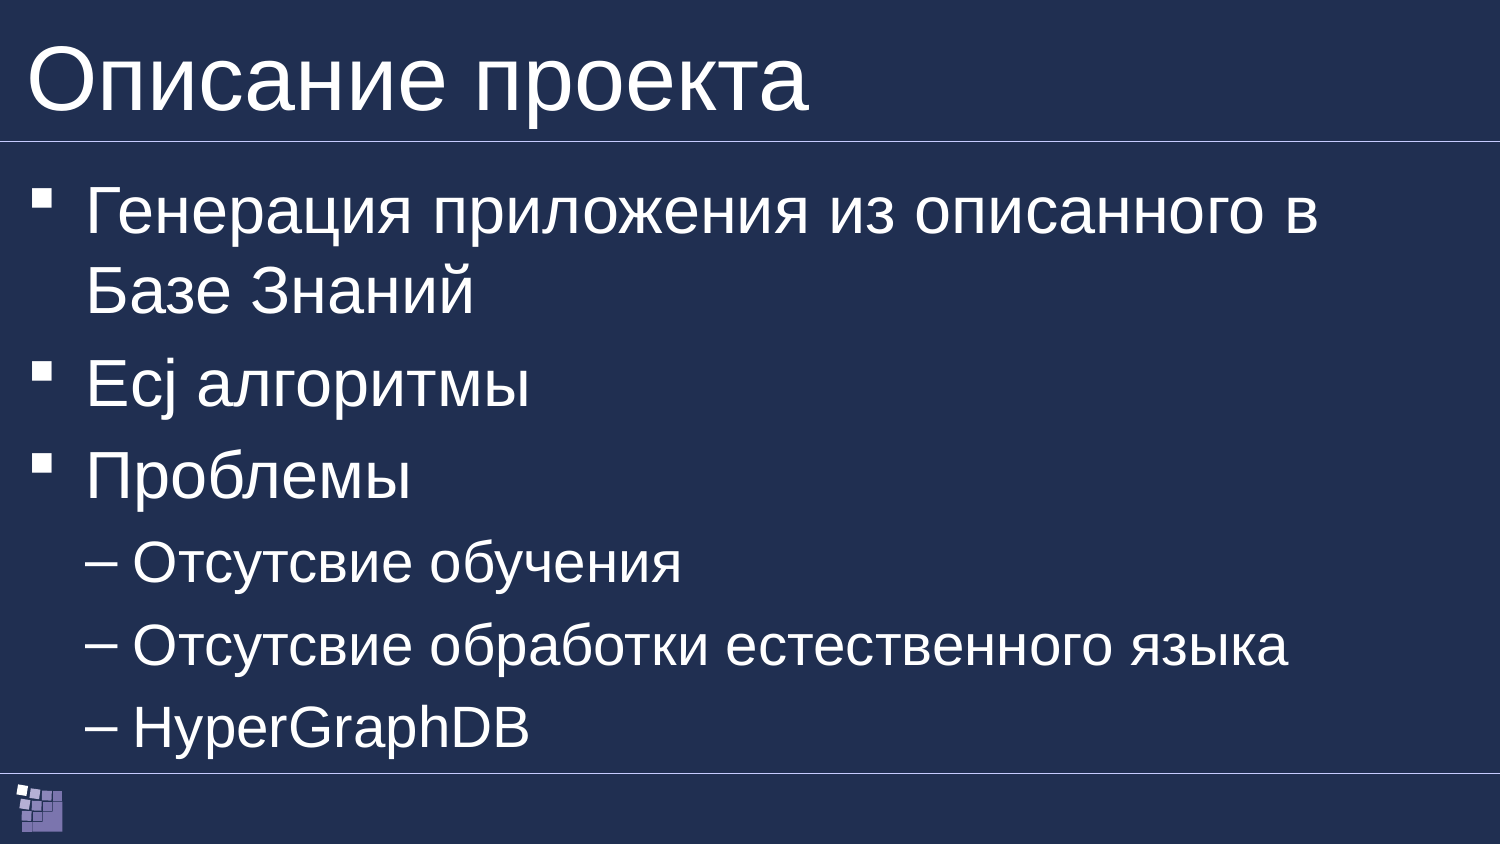

# Описание проекта
Генерация приложения из описанного в Базе Знаний
Ecj алгоритмы
Проблемы
Отсутсвие обучения
Отсутсвие обработки естественного языка
HyperGraphDB